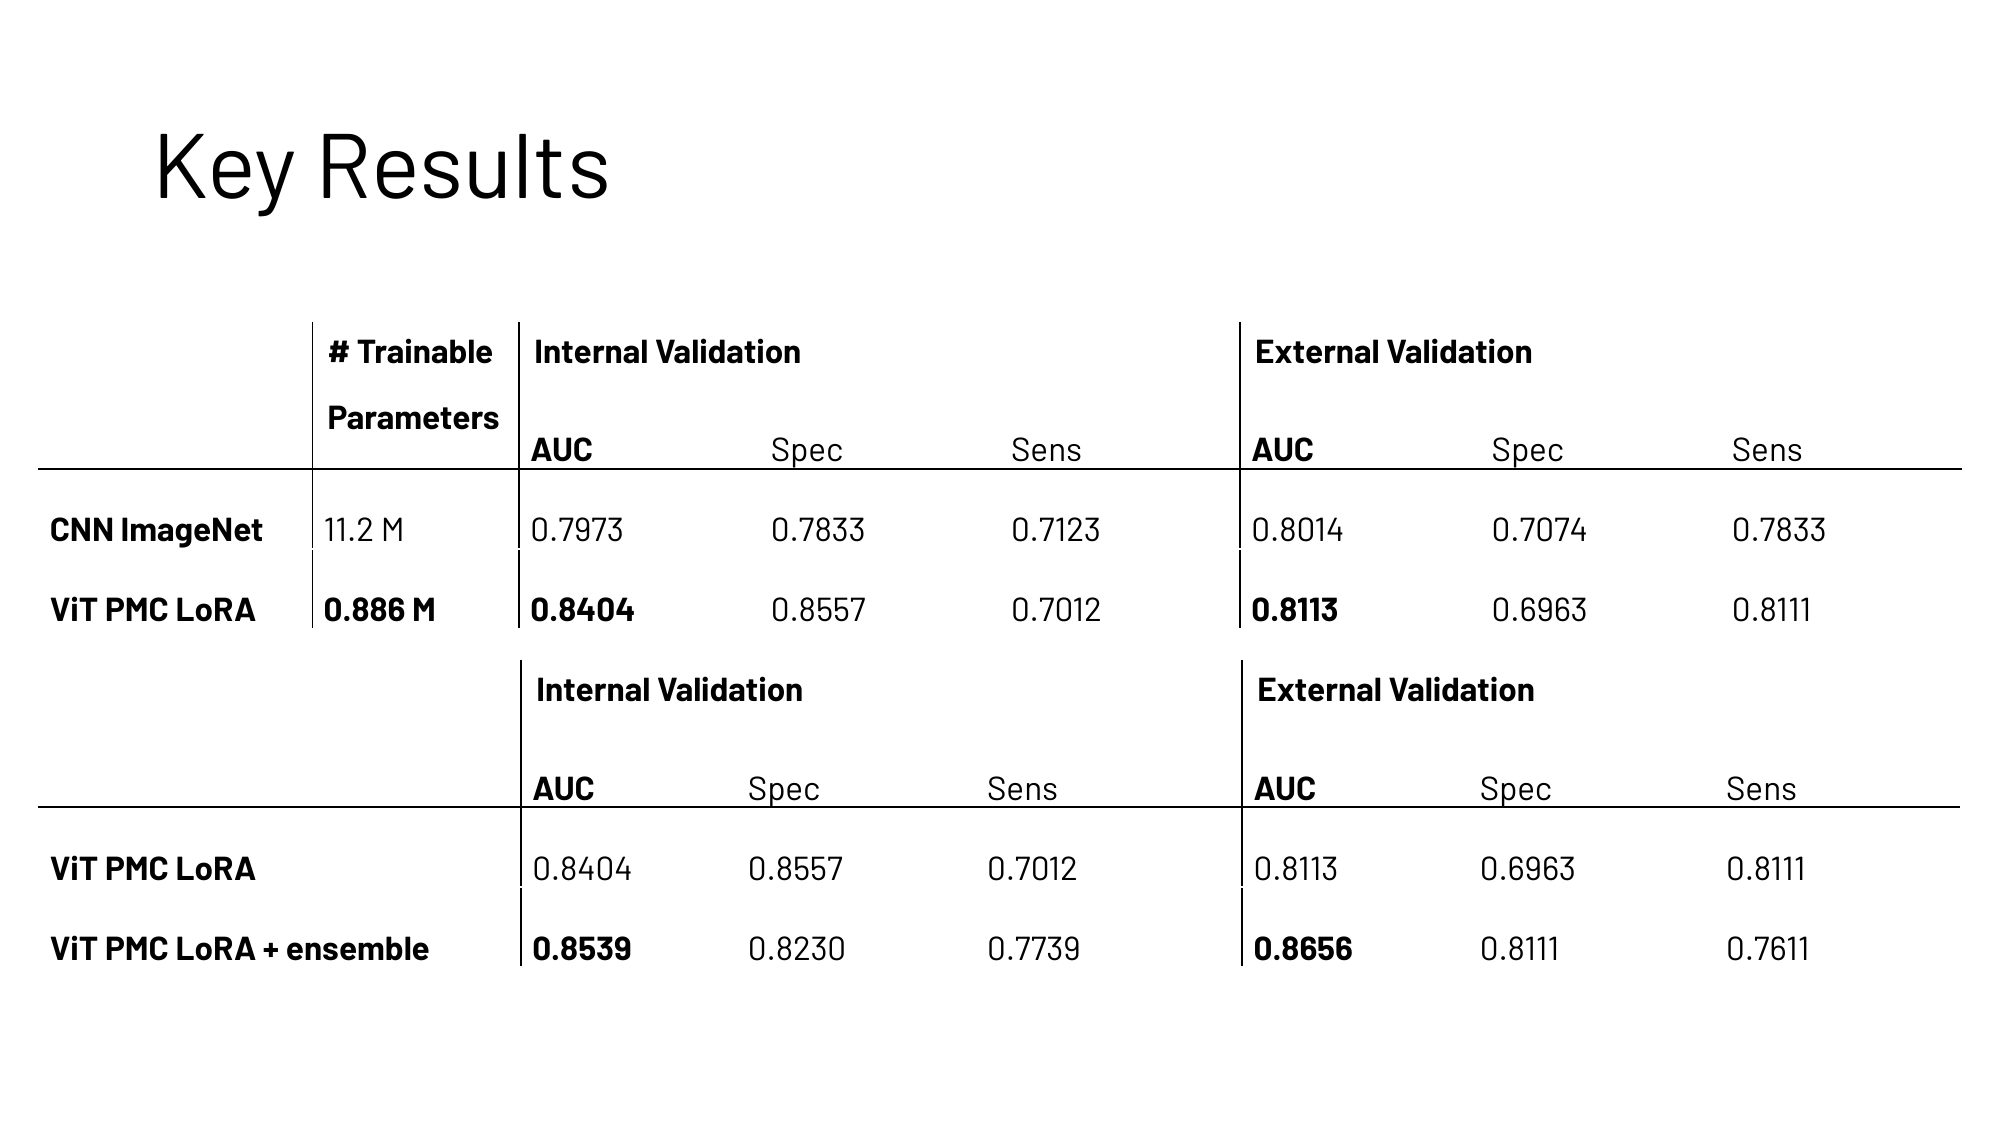

# Key Results
|  | # Trainable | Internal Validation |  |  | External Validation |  |  |
| --- | --- | --- | --- | --- | --- | --- | --- |
|  | Parameters | AUC | Spec | Sens | AUC | Spec | Sens |
| CNN ImageNet | 11.2 M | 0.7973 | 0.7833 | 0.7123 | 0.8014 | 0.7074 | 0.7833 |
| ViT PMC LoRA | 0.886 M | 0.8404 | 0.8557 | 0.7012 | 0.8113 | 0.6963 | 0.8111 |
|  | Internal Validation |  |  | External Validation |  |  |
| --- | --- | --- | --- | --- | --- | --- |
|  | AUC | Spec | Sens | AUC | Spec | Sens |
| ViT PMC LoRA | 0.8404 | 0.8557 | 0.7012 | 0.8113 | 0.6963 | 0.8111 |
| ViT PMC LoRA + ensemble | 0.8539 | 0.8230 | 0.7739 | 0.8656 | 0.8111 | 0.7611 |